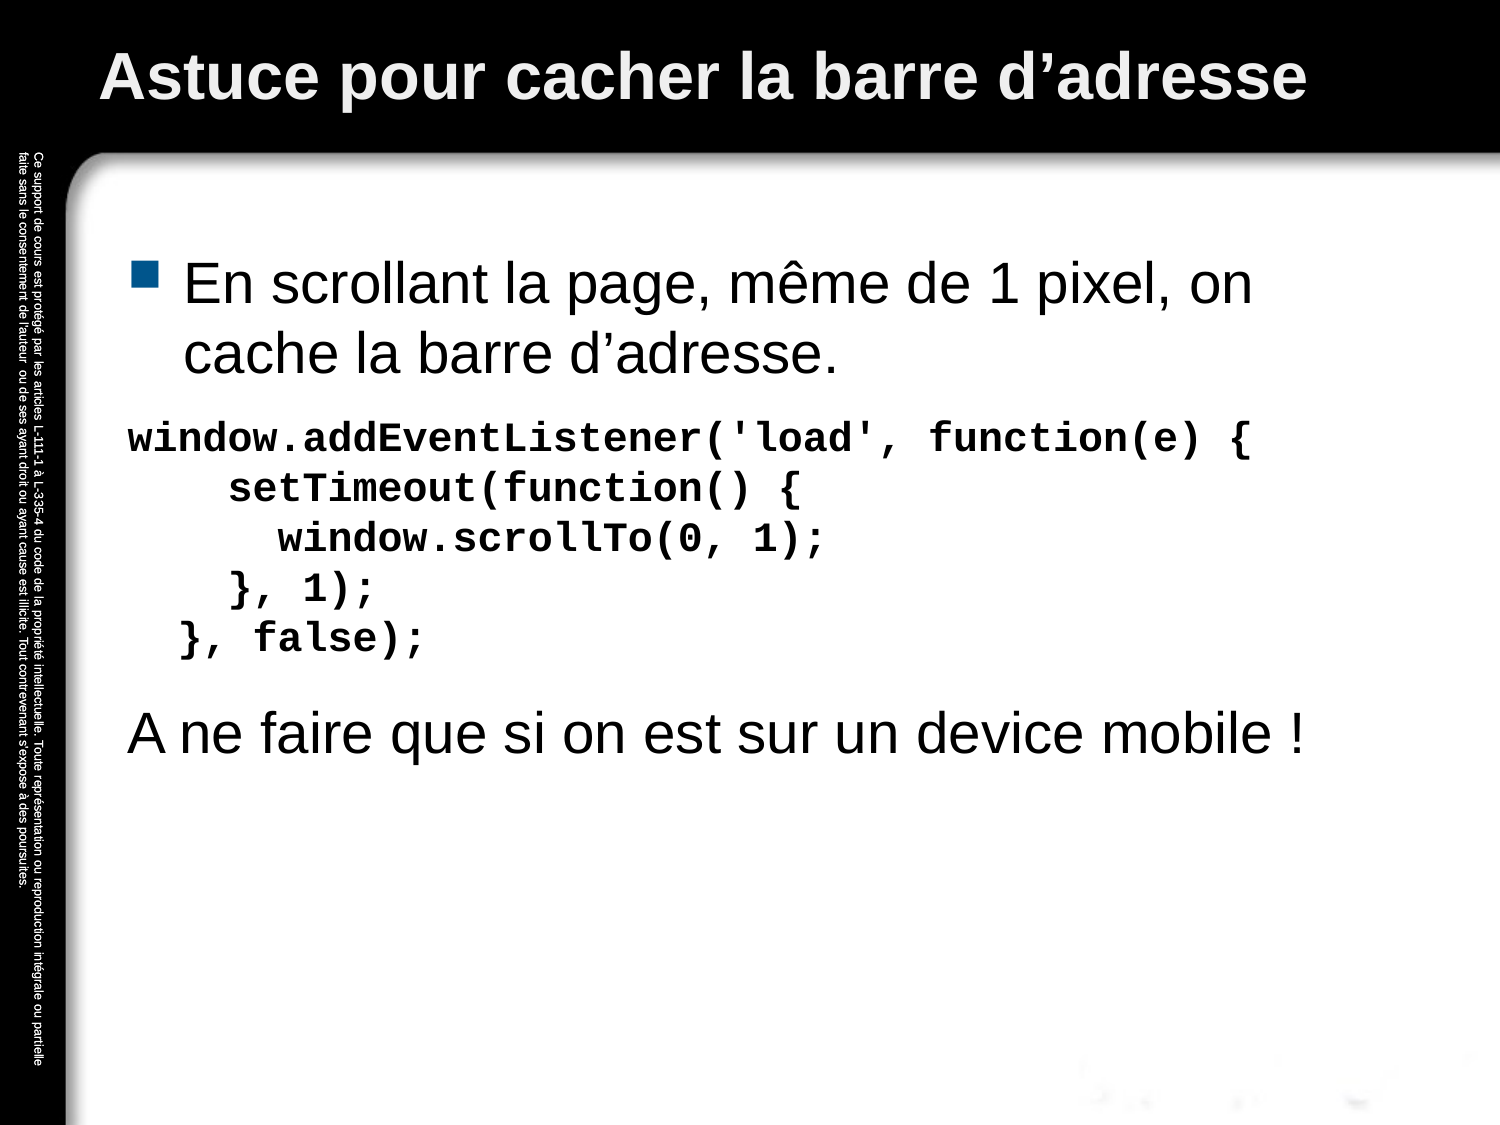

# Astuce pour cacher la barre d’adresse
En scrollant la page, même de 1 pixel, on cache la barre d’adresse.
window.addEventListener('load', function(e) {
    setTimeout(function() {
      window.scrollTo(0, 1);
    }, 1);
  }, false);
A ne faire que si on est sur un device mobile !